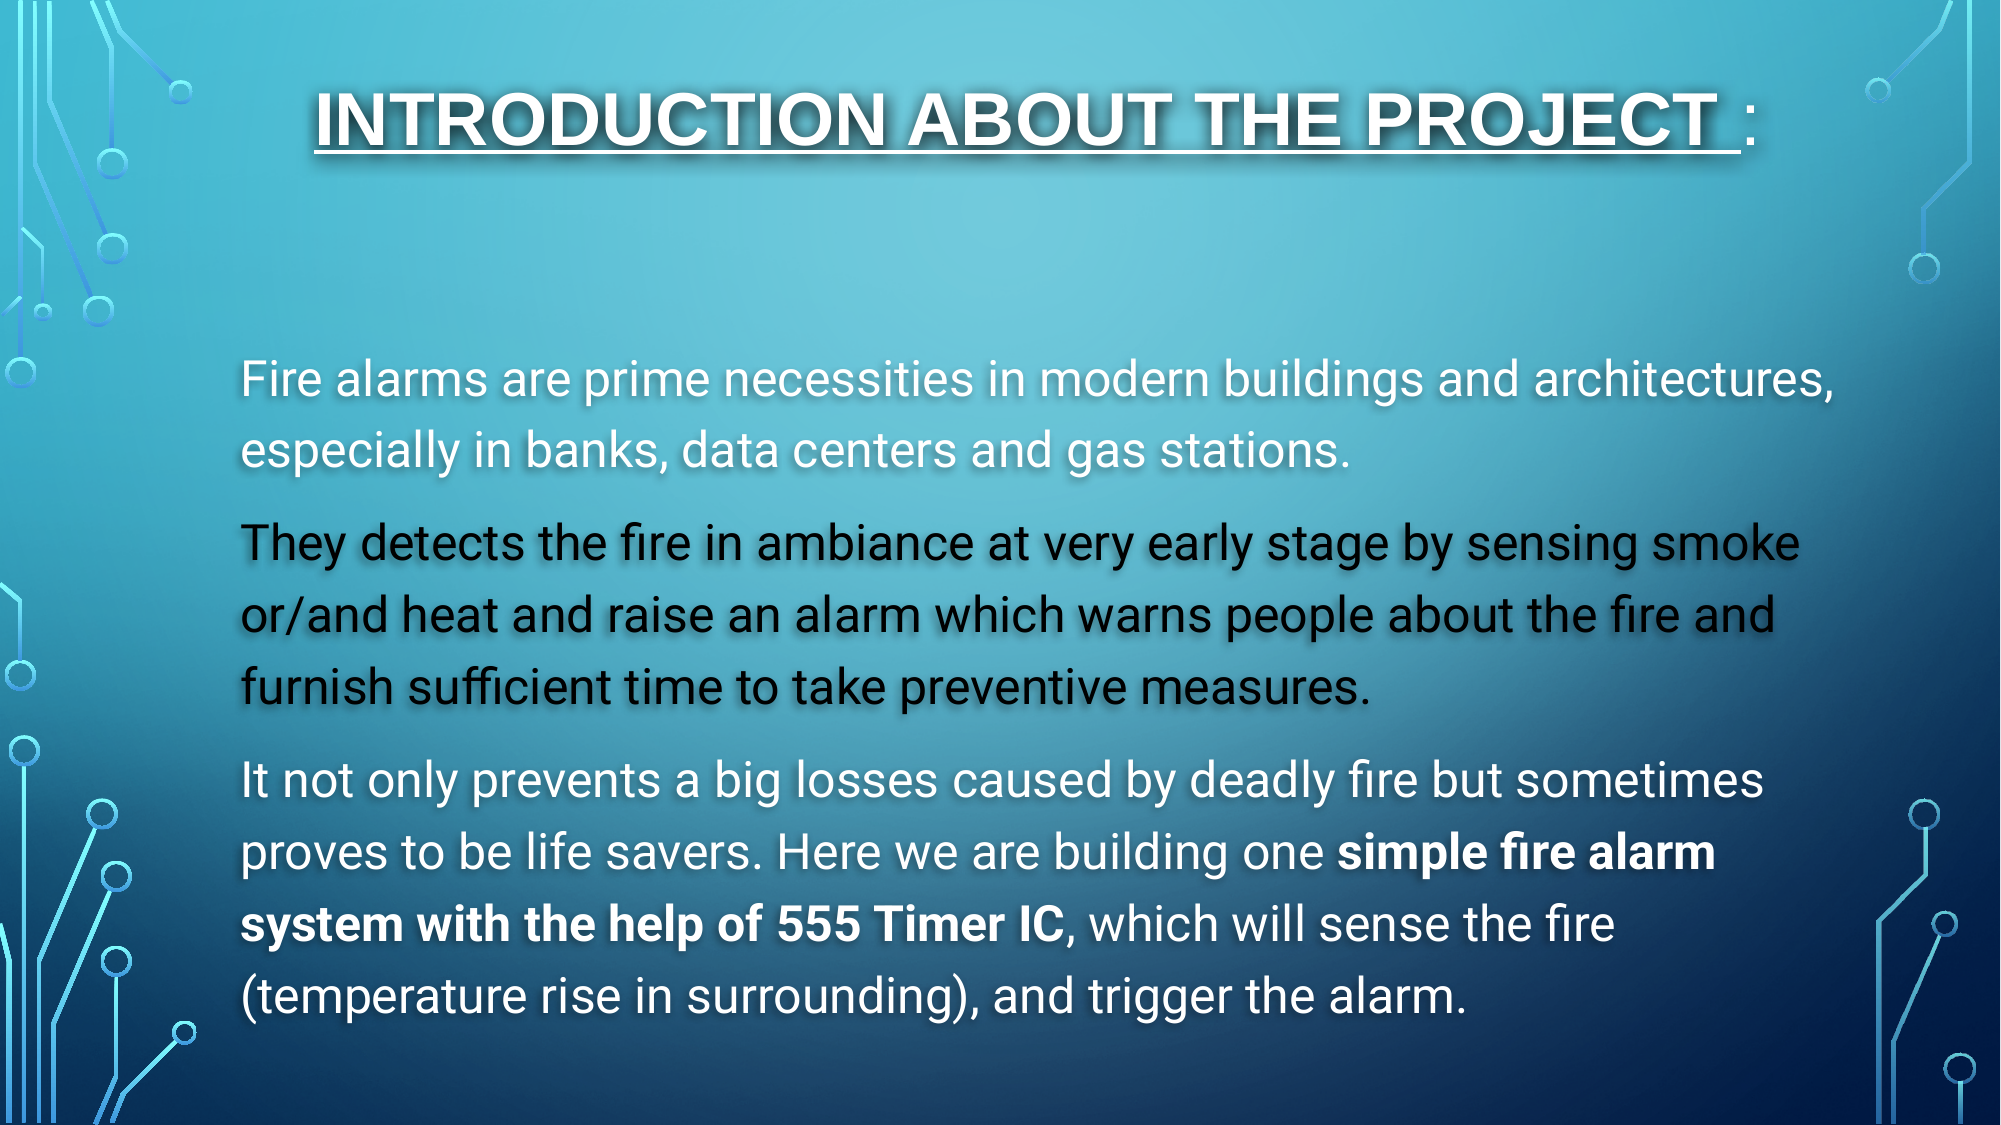

# Introduction about the project :
Fire alarms are prime necessities in modern buildings and architectures, especially in banks, data centers and gas stations.
They detects the fire in ambiance at very early stage by sensing smoke or/and heat and raise an alarm which warns people about the fire and furnish sufficient time to take preventive measures.
It not only prevents a big losses caused by deadly fire but sometimes proves to be life savers. Here we are building one simple fire alarm system with the help of 555 Timer IC, which will sense the fire (temperature rise in surrounding), and trigger the alarm.